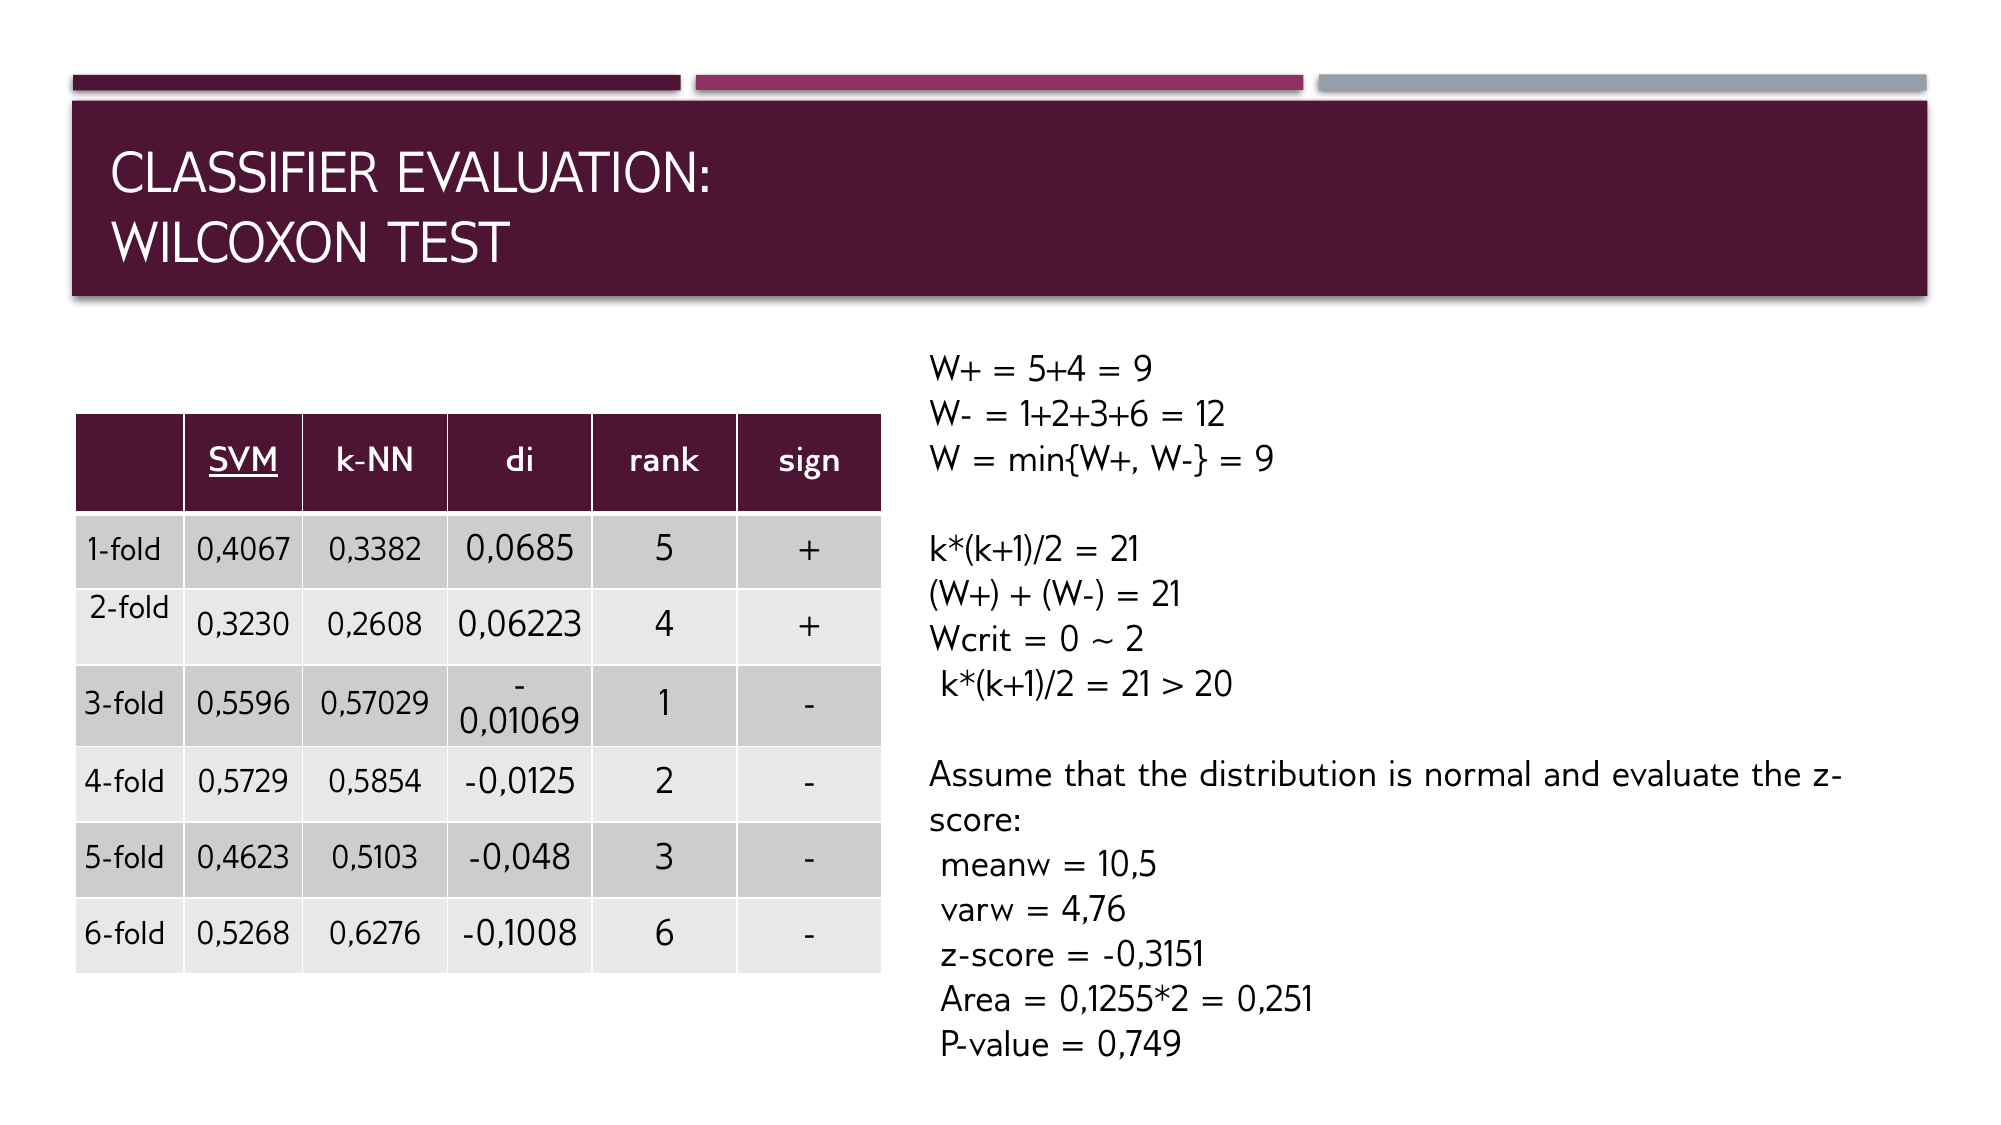

# Classifier evaluation: wilcoxon test
W+ = 5+4 = 9
W- = 1+2+3+6 = 12
W = min{W+, W-} = 9

k*(k+1)/2 = 21
(W+) + (W-) = 21
Wcrit = 0 ~ 2
 k*(k+1)/2 = 21 > 20

Assume that the distribution is normal and evaluate the z-score:
 meanw = 10,5
 varw = 4,76
 z-score = -0,3151
 Area = 0,1255*2 = 0,251
 P-value = 0,749

|  | SVM | k-NN | di | rank | sign |
| --- | --- | --- | --- | --- | --- |
| 1-fold | 0,4067 | 0,3382 | 0,0685 | 5 | + |
| 2-fold | 0,3230 | 0,2608 | 0,06223 | 4 | + |
| 3-fold | 0,5596 | 0,57029 | -0,01069 | 1 | - |
| 4-fold | 0,5729 | 0,5854 | -0,0125 | 2 | - |
| 5-fold | 0,4623 | 0,5103 | -0,048 | 3 | - |
| 6-fold | 0,5268 | 0,6276 | -0,1008 | 6 | - |